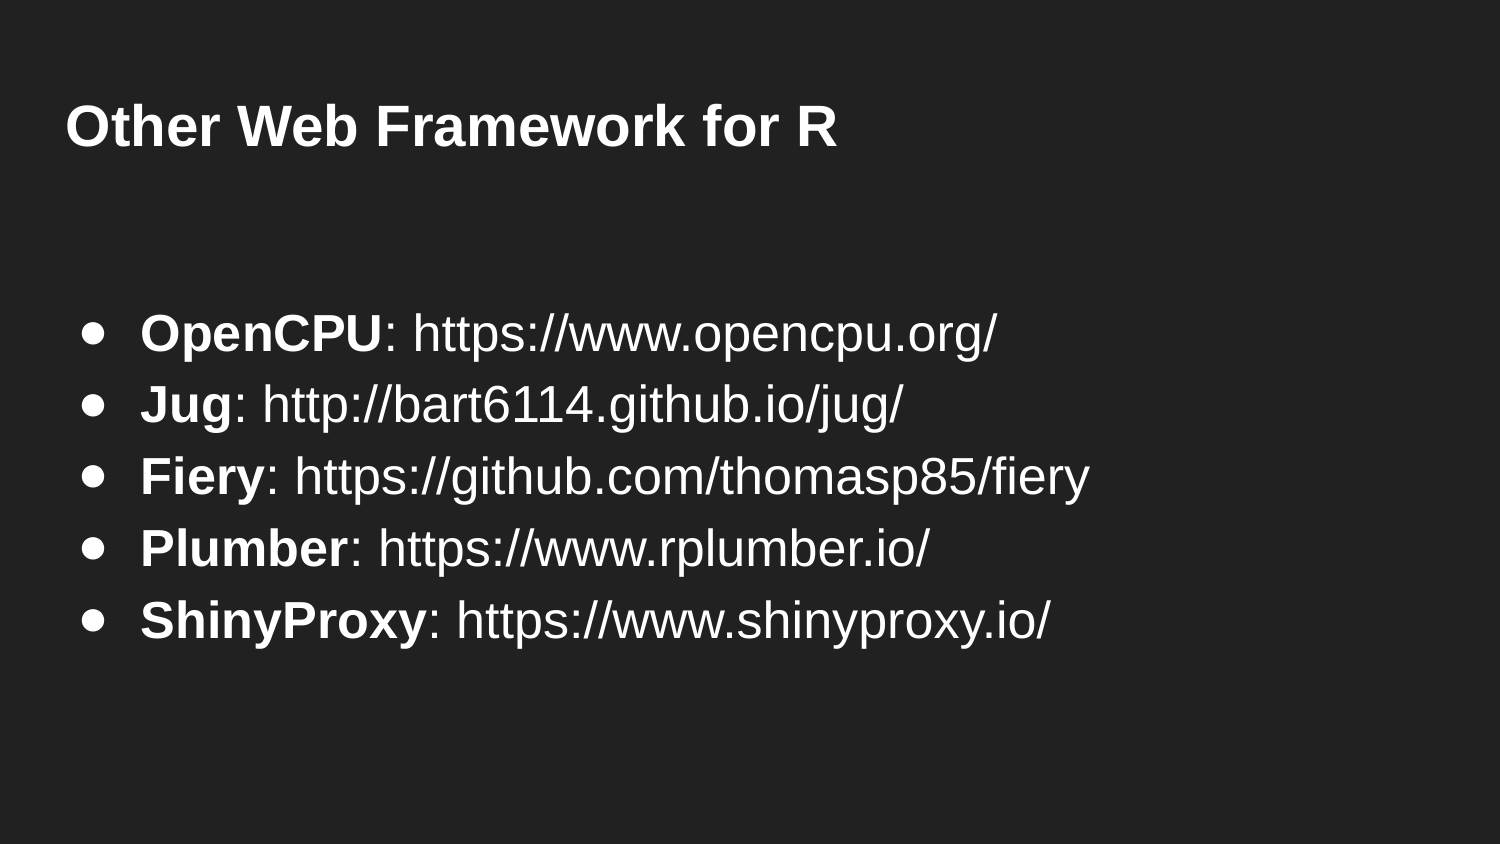

Other Web Framework for R
OpenCPU: https://www.opencpu.org/
Jug: http://bart6114.github.io/jug/
Fiery: https://github.com/thomasp85/fiery
Plumber: https://www.rplumber.io/
ShinyProxy: https://www.shinyproxy.io/